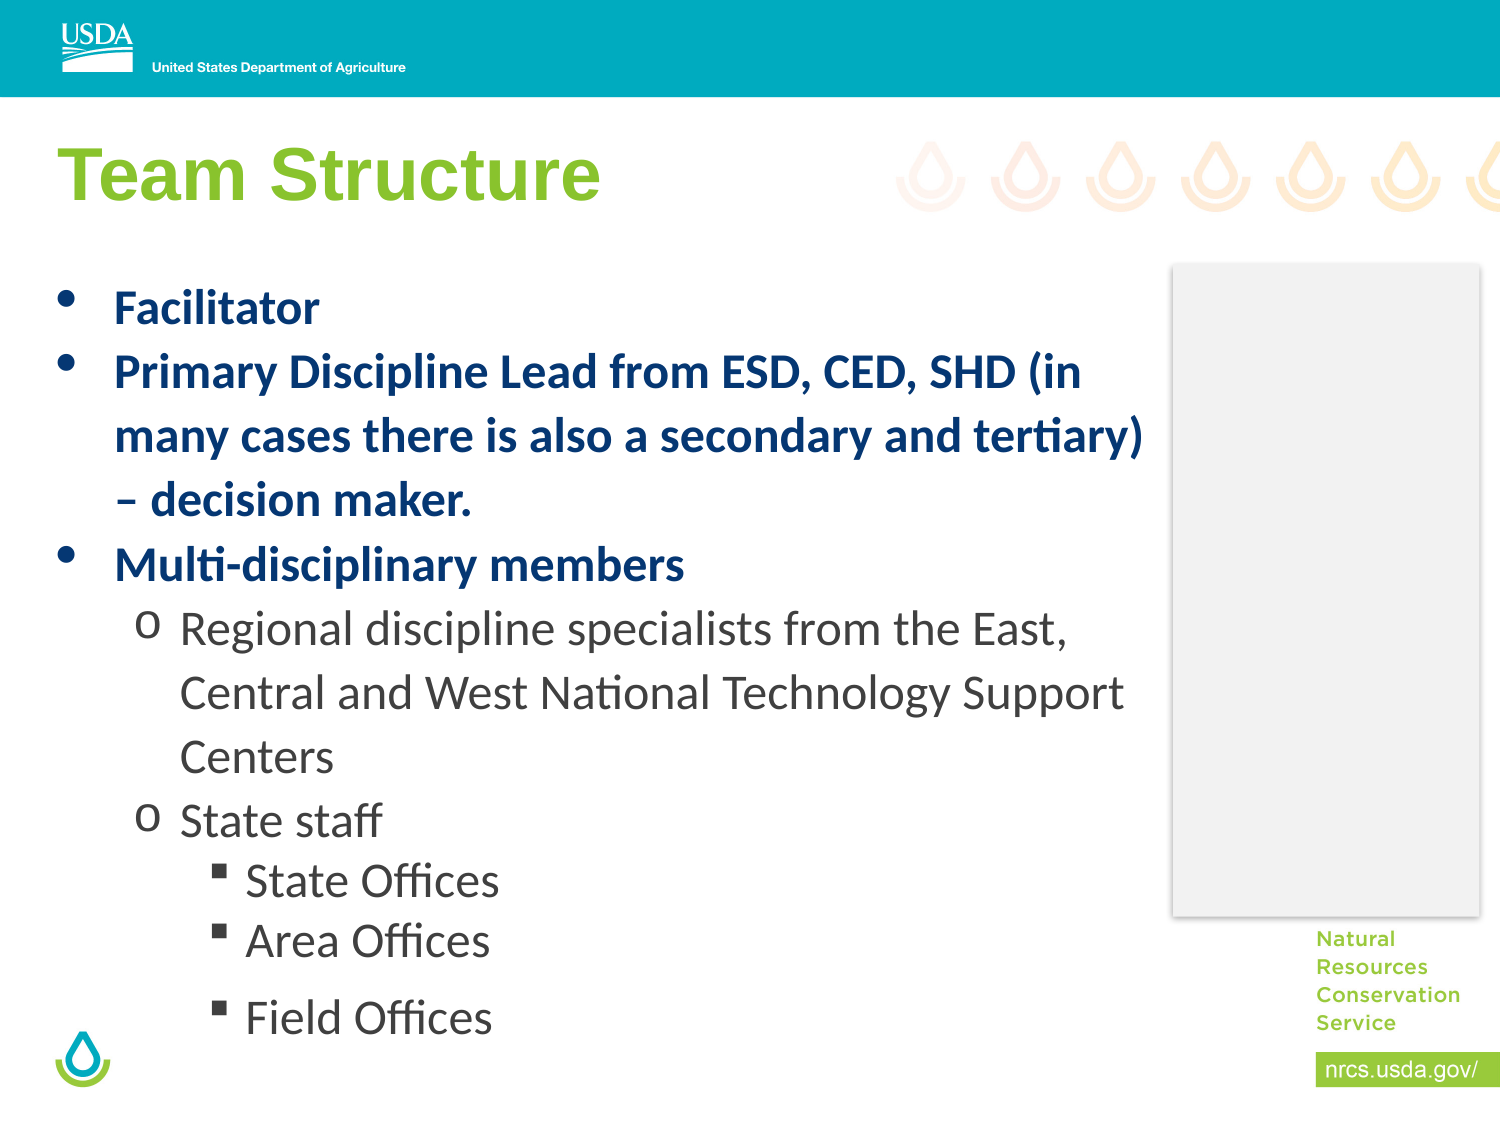

# Team Structure
Facilitator
Primary Discipline Lead from ESD, CED, SHD (in many cases there is also a secondary and tertiary) – decision maker.
Multi-disciplinary members
Regional discipline specialists from the East, Central and West National Technology Support Centers
State staff
State Offices
Area Offices
Field Offices